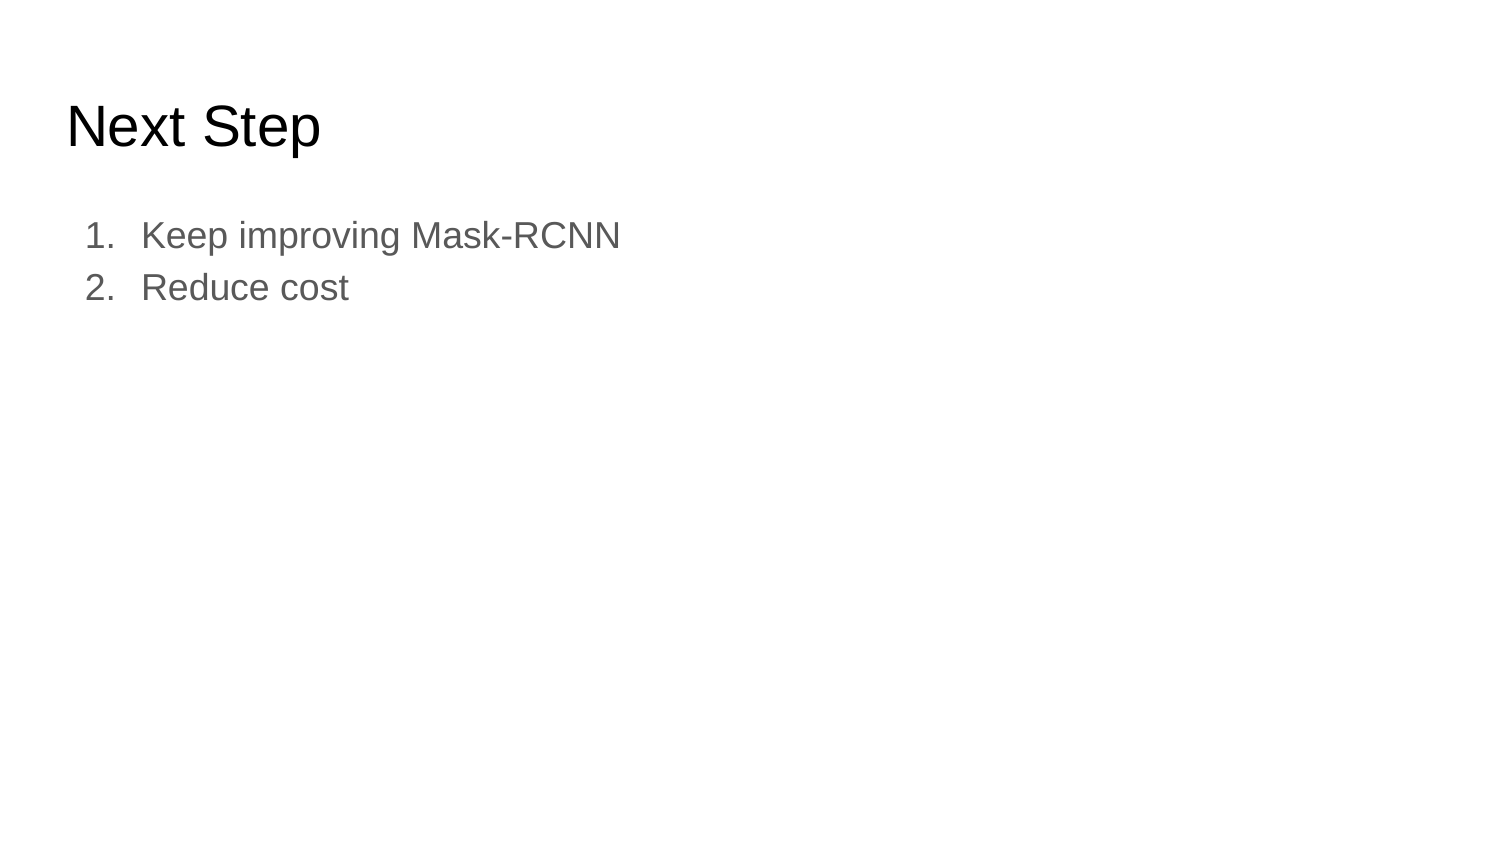

# Next Step
Keep improving Mask-RCNN
Reduce cost